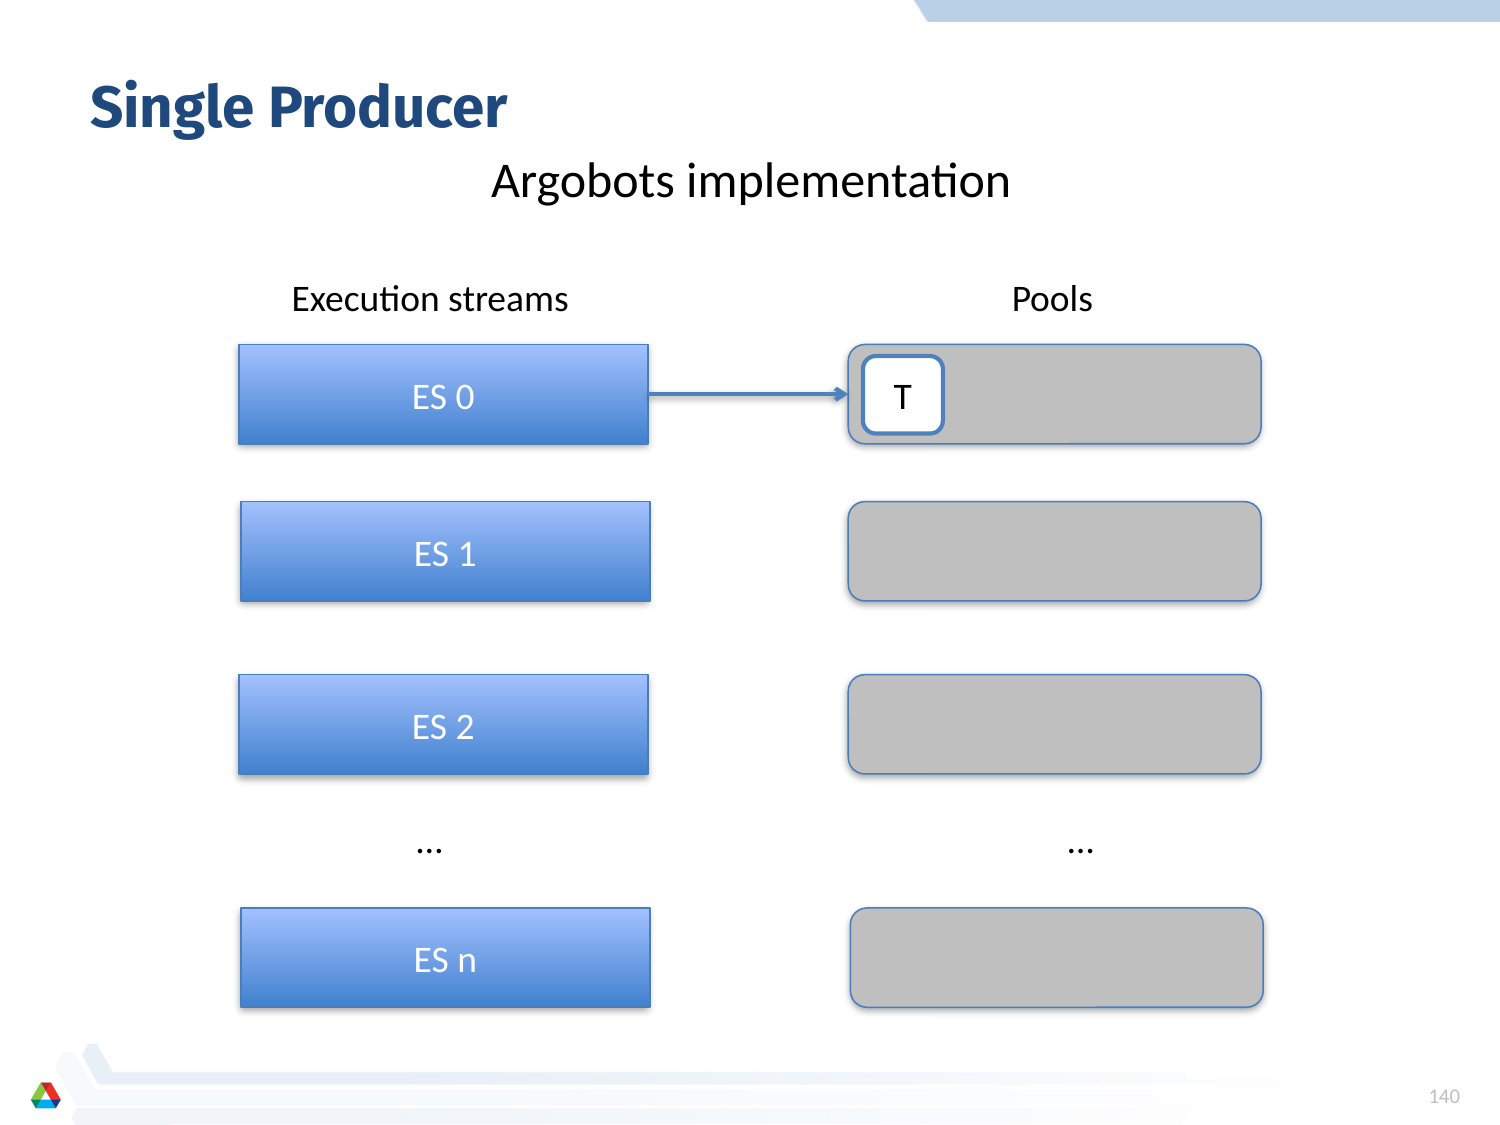

# Single Producer
Argobots implementation

Execution streams
Pools
ES 0

T
ES 1

ES 2

…
…
ES n
140